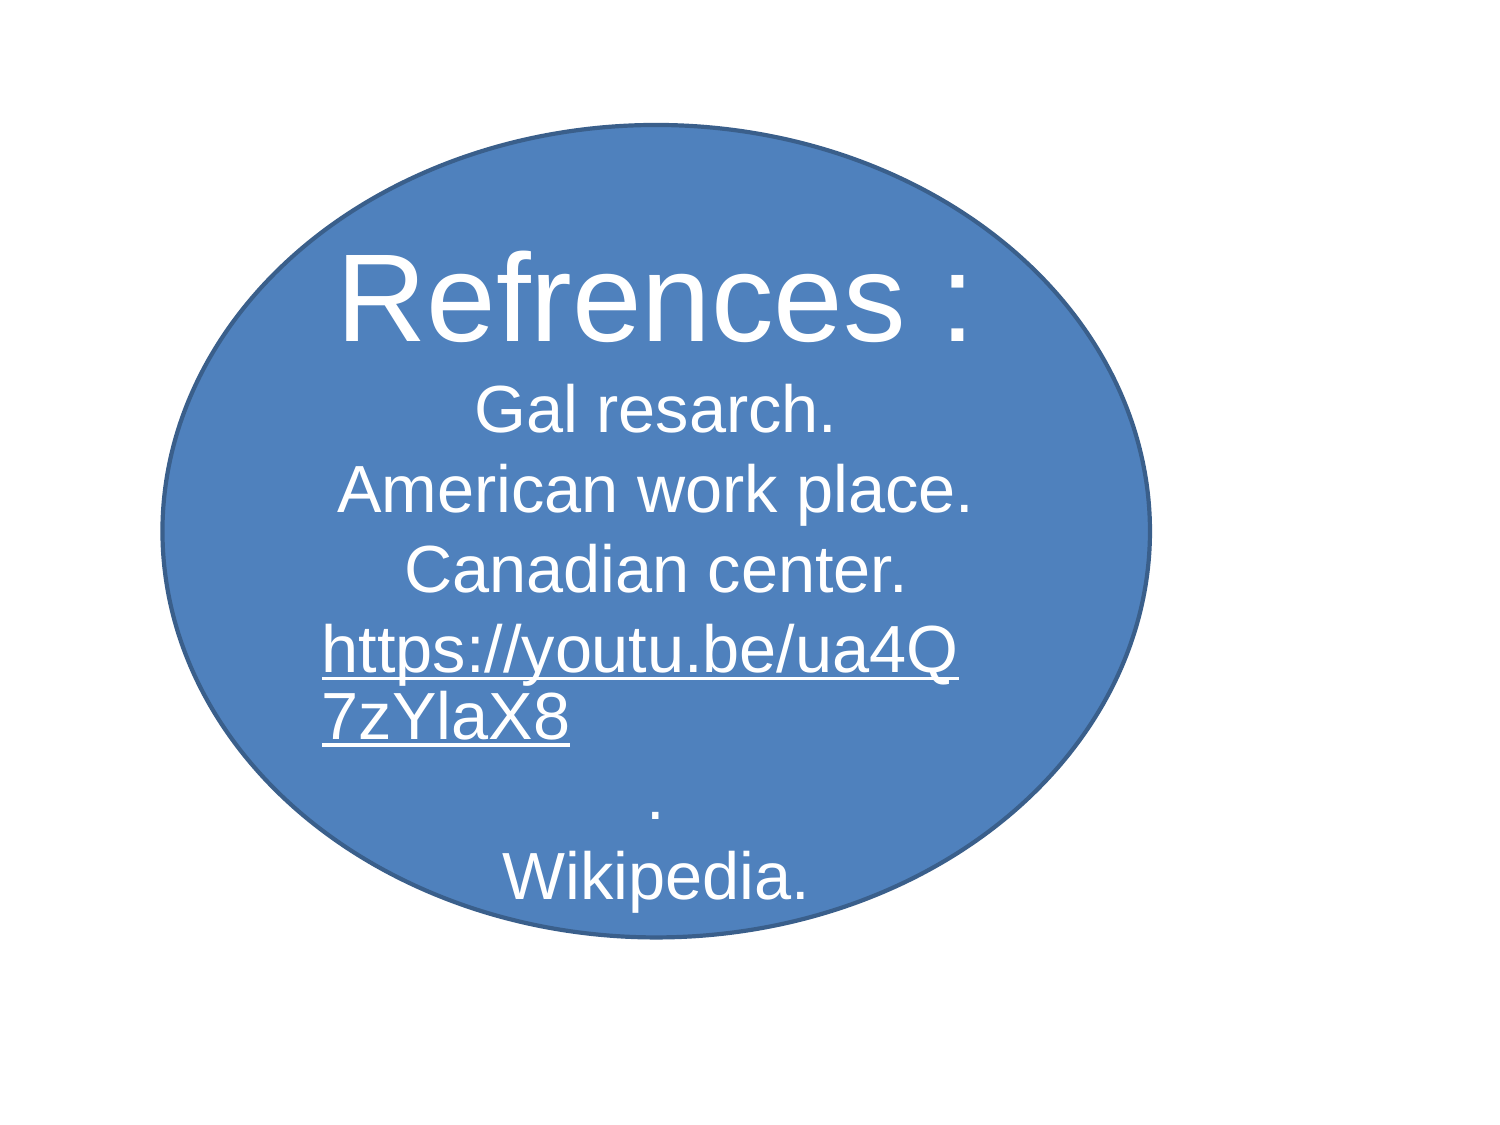

Refrences :
Gal resarch.
American work place.
Canadian center.
https://youtu.be/ua4Q7zYlaX8.
Wikipedia.